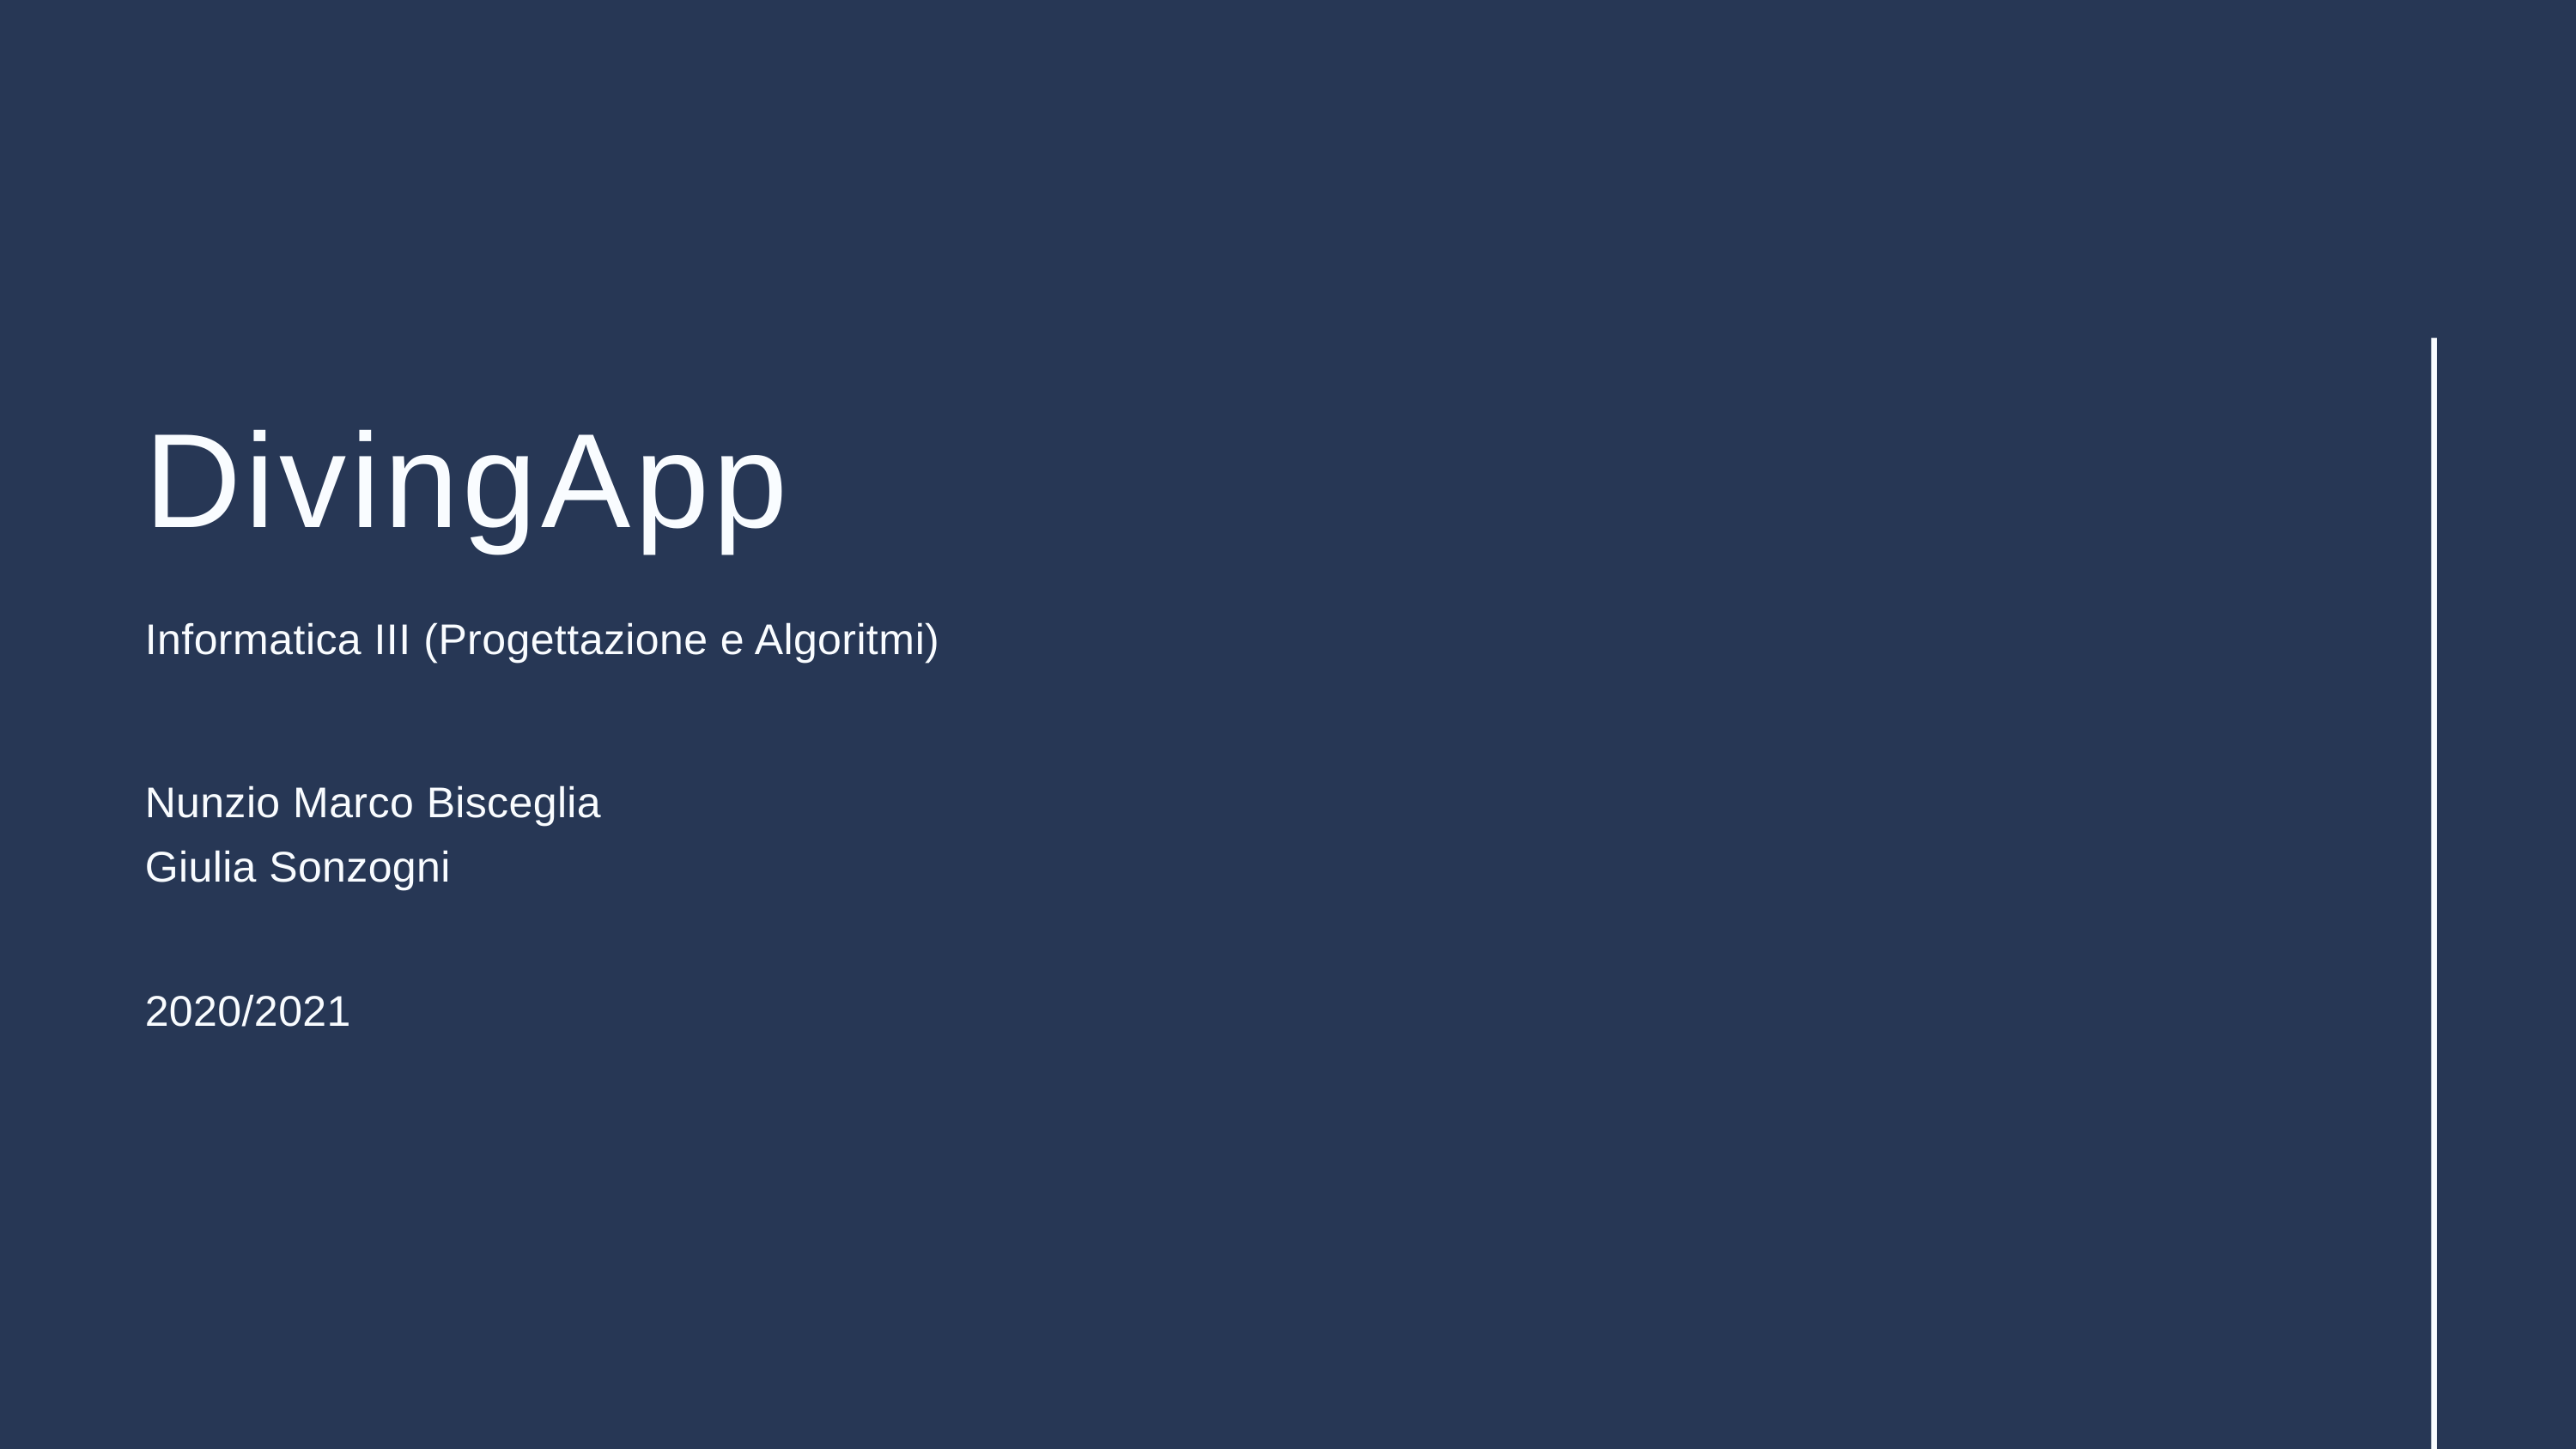

DivingApp
Informatica III (Progettazione e Algoritmi)

Nunzio Marco Bisceglia
Giulia Sonzogni
2020/2021